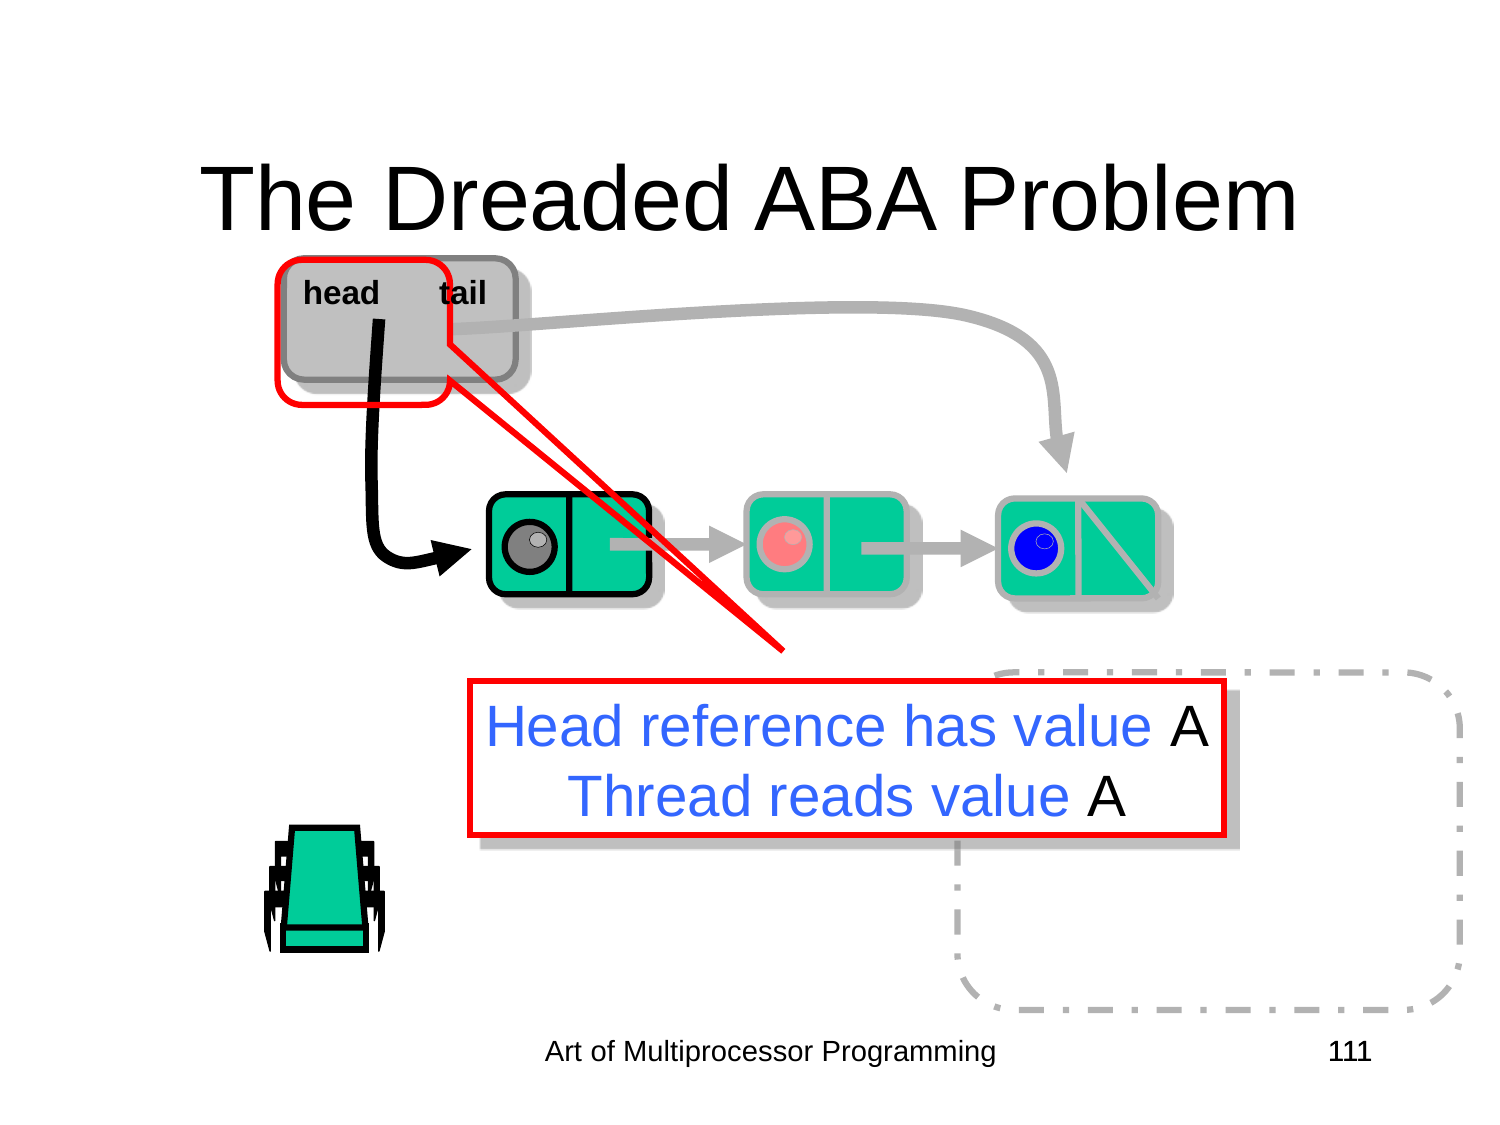

The Dreaded ABA Problem

head
tail

Head reference has value A
Thread reads value A

Art of Multiprocessor Programming
111
111